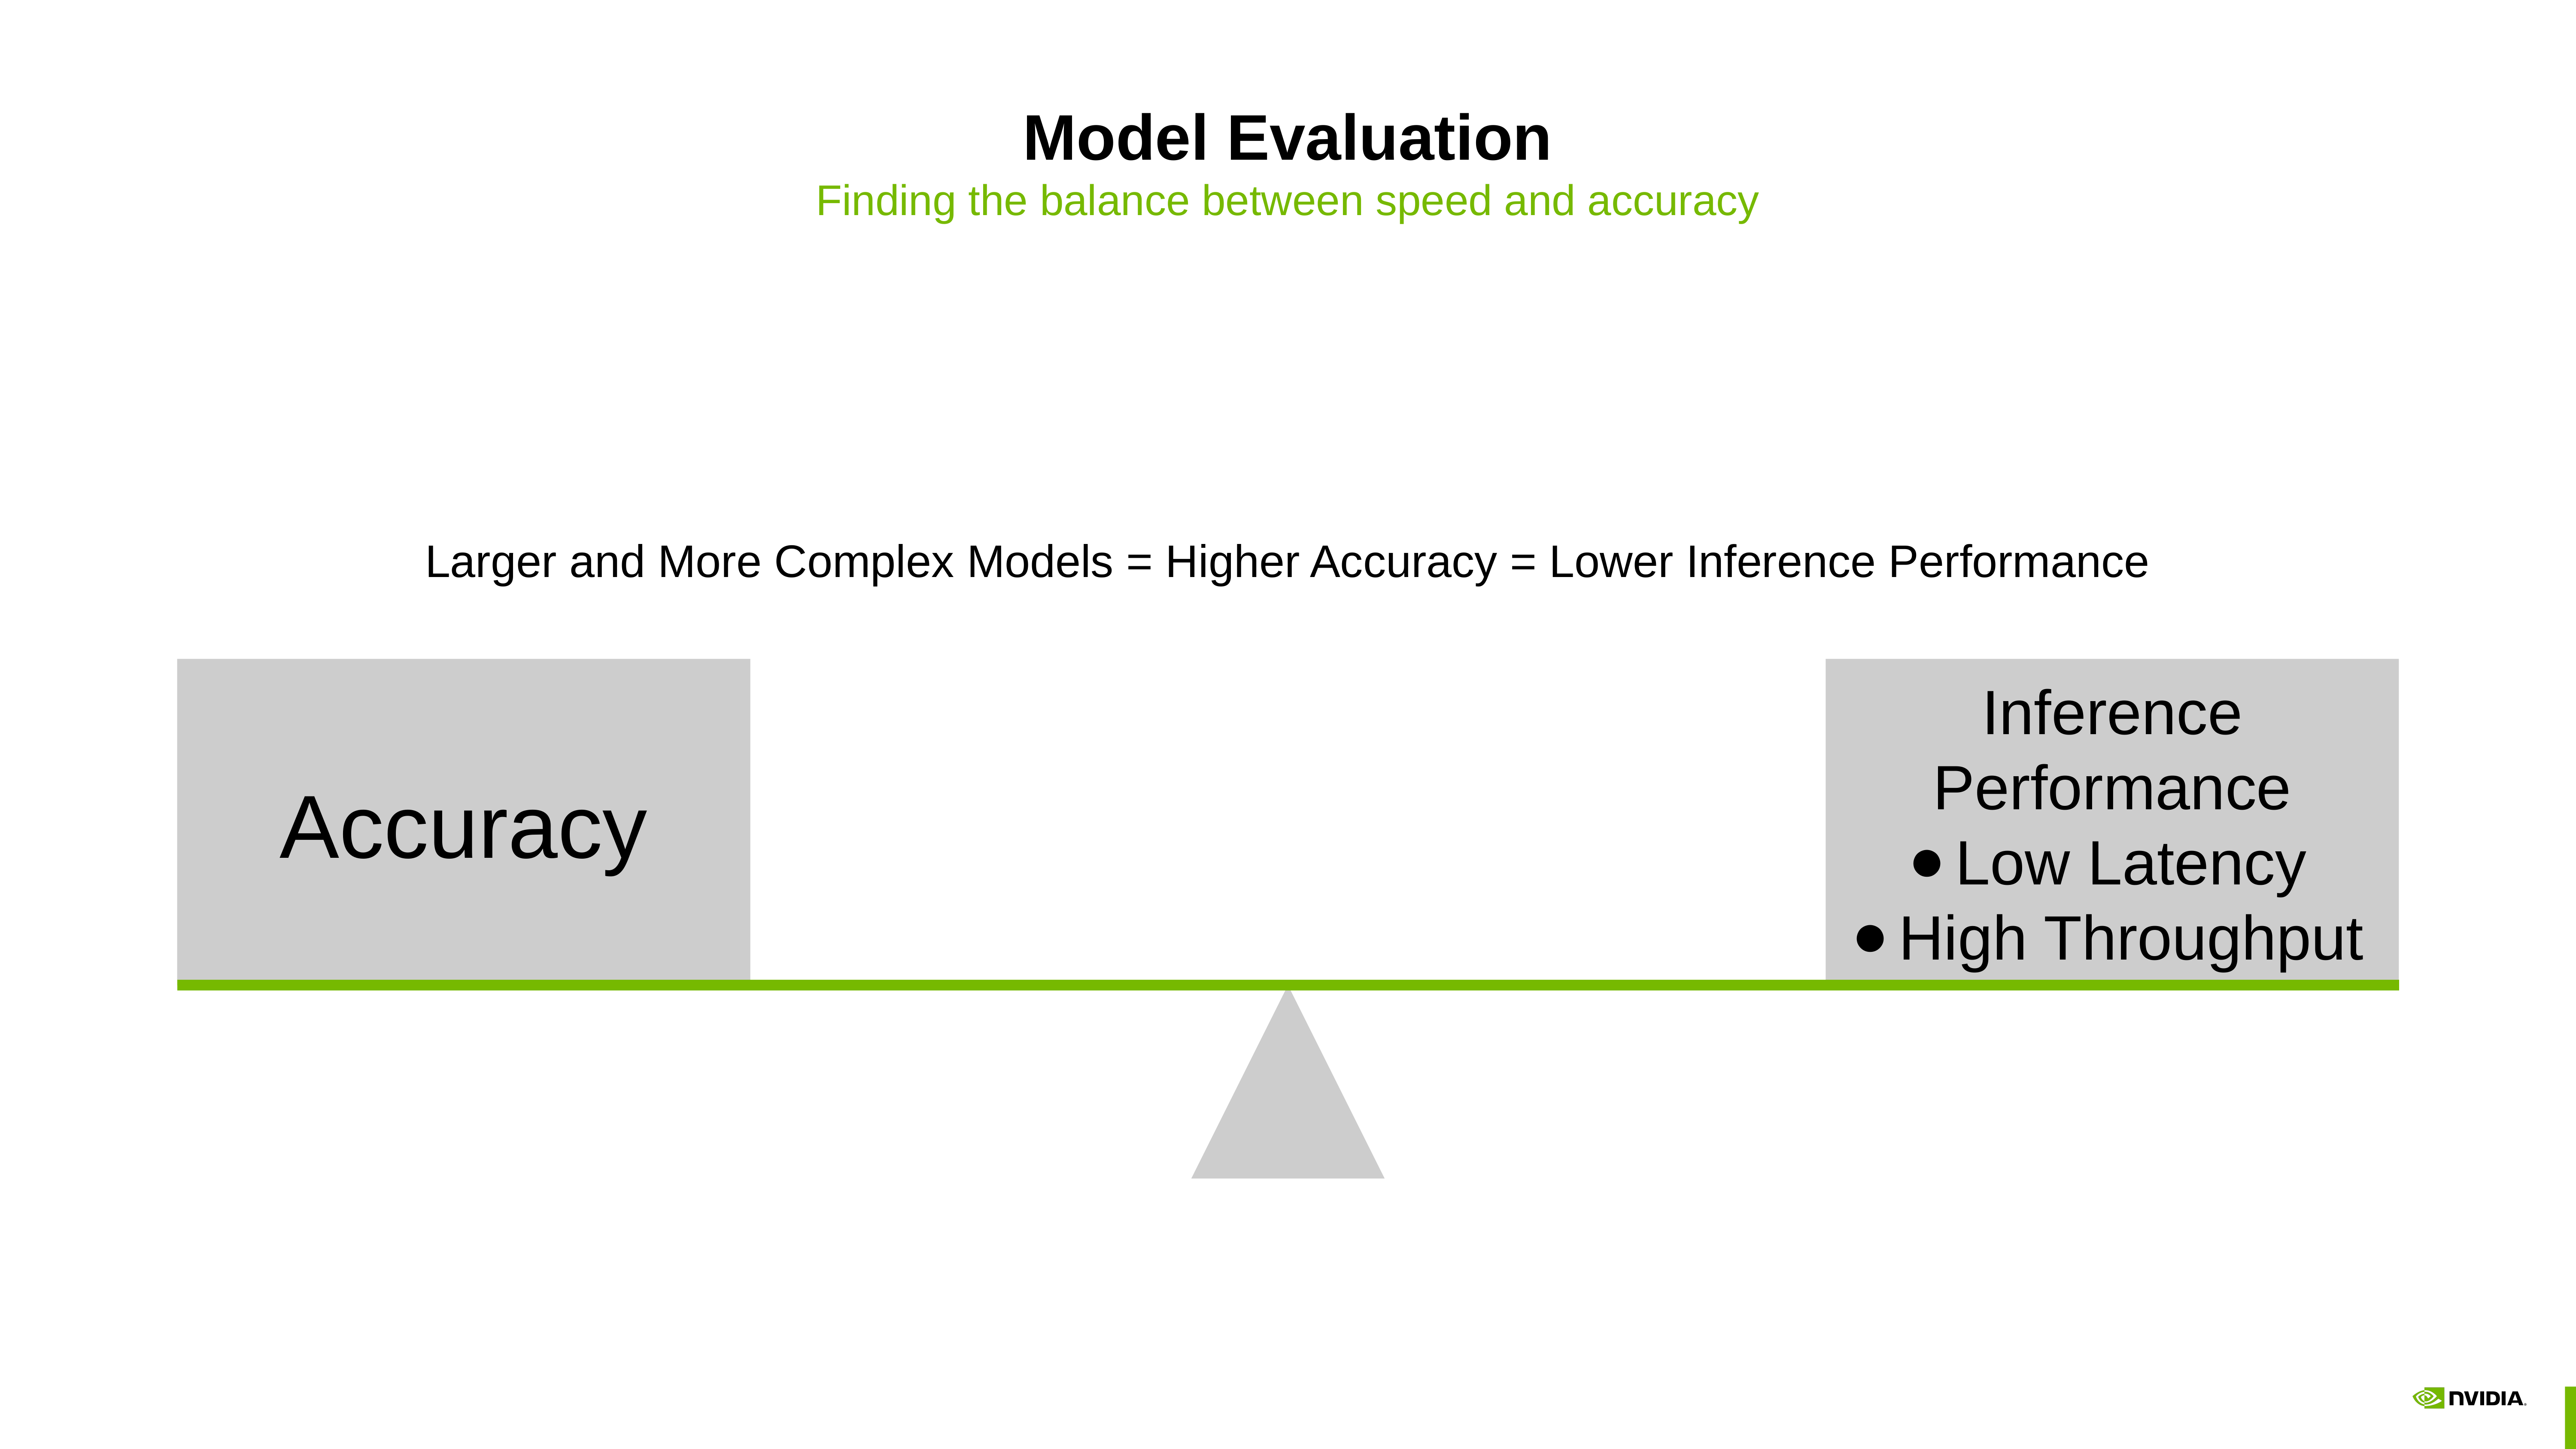

# Model Evaluation
Finding the balance between speed and accuracy
Larger and More Complex Models = Higher Accuracy = Lower Inference Performance

Accuracy
Inference Performance
Low Latency
High Throughput